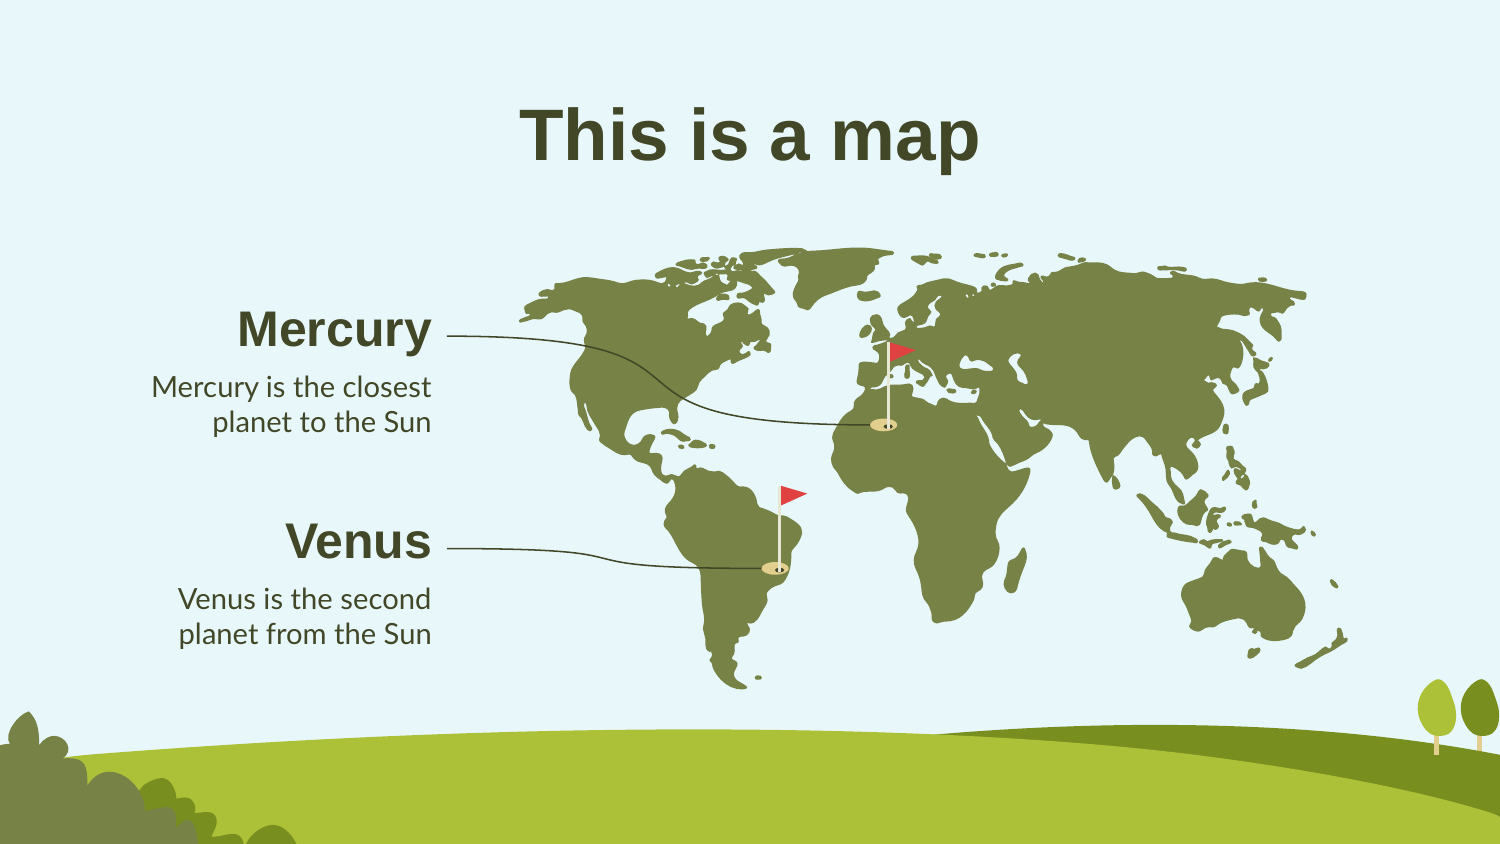

# This is a map

Mercury

Mercury is the closest planet to the Sun

Venus
Venus is the second planet from the Sun